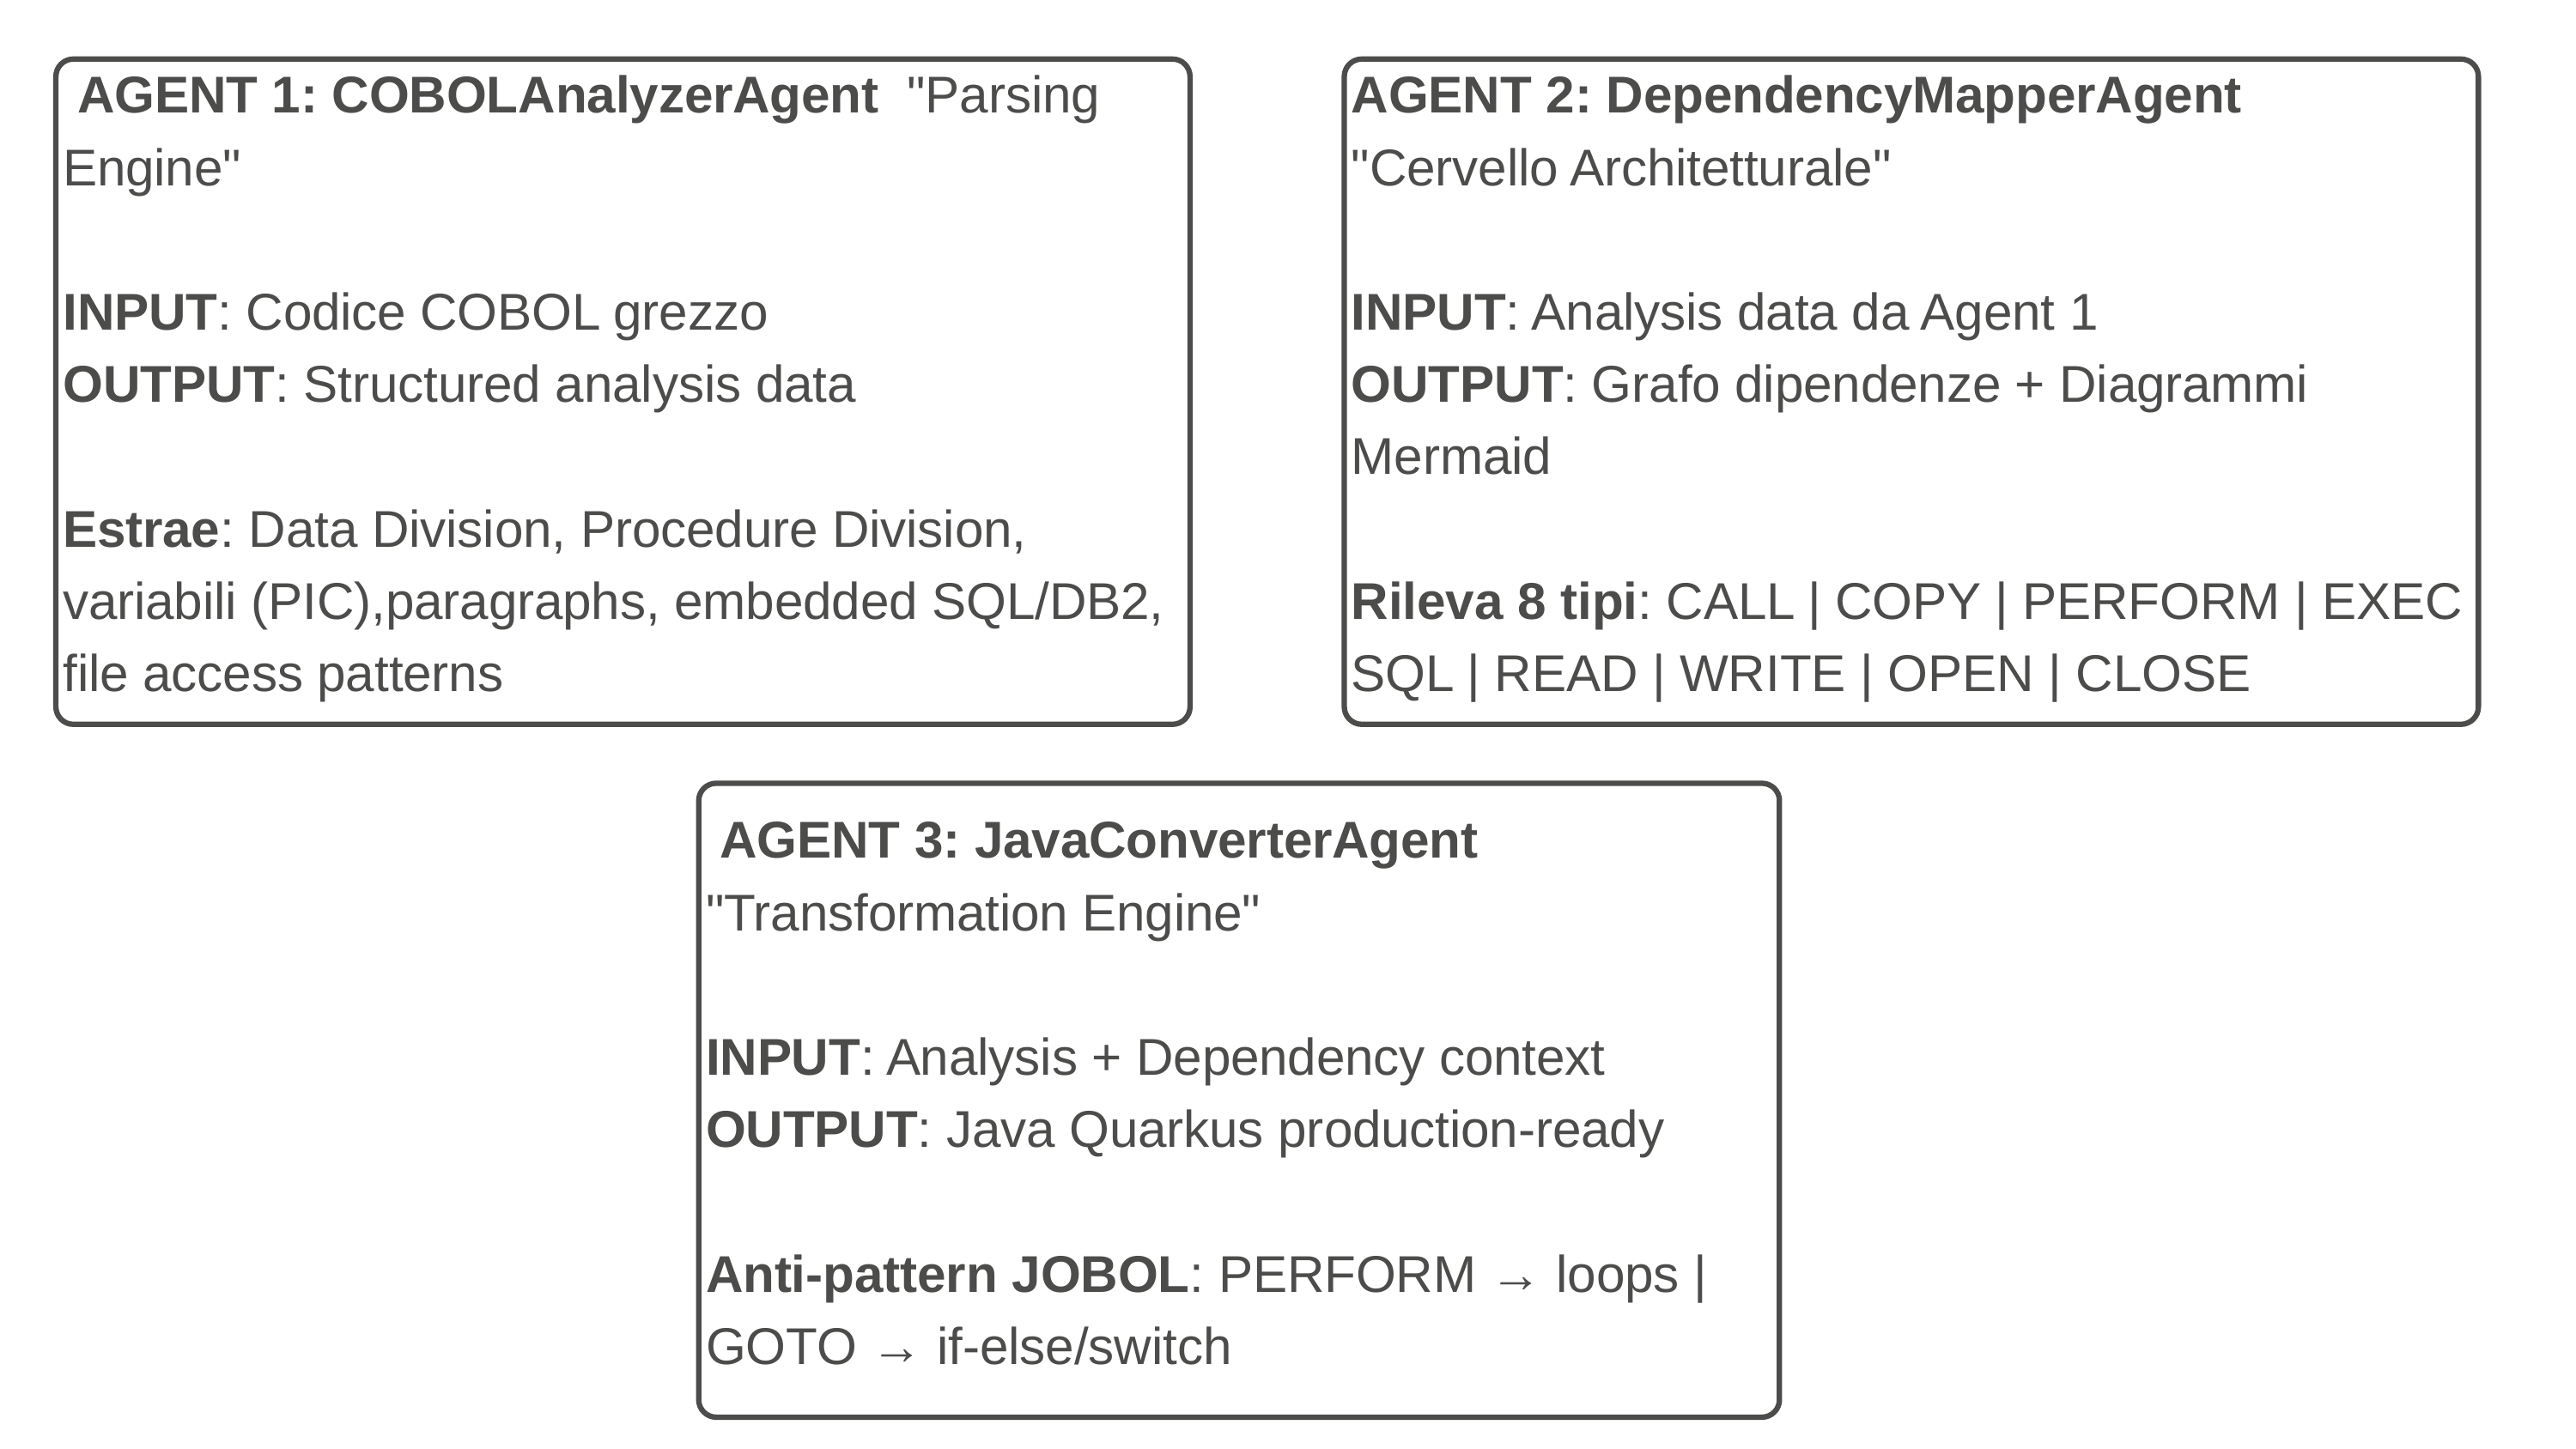

AGENT 1: COBOLAnalyzerAgent  "Parsing Engine"

INPUT: Codice COBOL grezzo
OUTPUT: Structured analysis data

Estrae: Data Division, Procedure Division, variabili (PIC),paragraphs, embedded SQL/DB2, file access patterns

AGENT 2: DependencyMapperAgent  "Cervello Architetturale"

INPUT: Analysis data da Agent 1
OUTPUT: Grafo dipendenze + Diagrammi Mermaid

Rileva 8 tipi: CALL | COPY | PERFORM | EXEC SQL | READ | WRITE | OPEN | CLOSE

 AGENT 3: JavaConverterAgent  "Transformation Engine"

INPUT: Analysis + Dependency context  OUTPUT: Java Quarkus production-ready

Anti-pattern JOBOL: PERFORM → loops | GOTO → if-else/switch